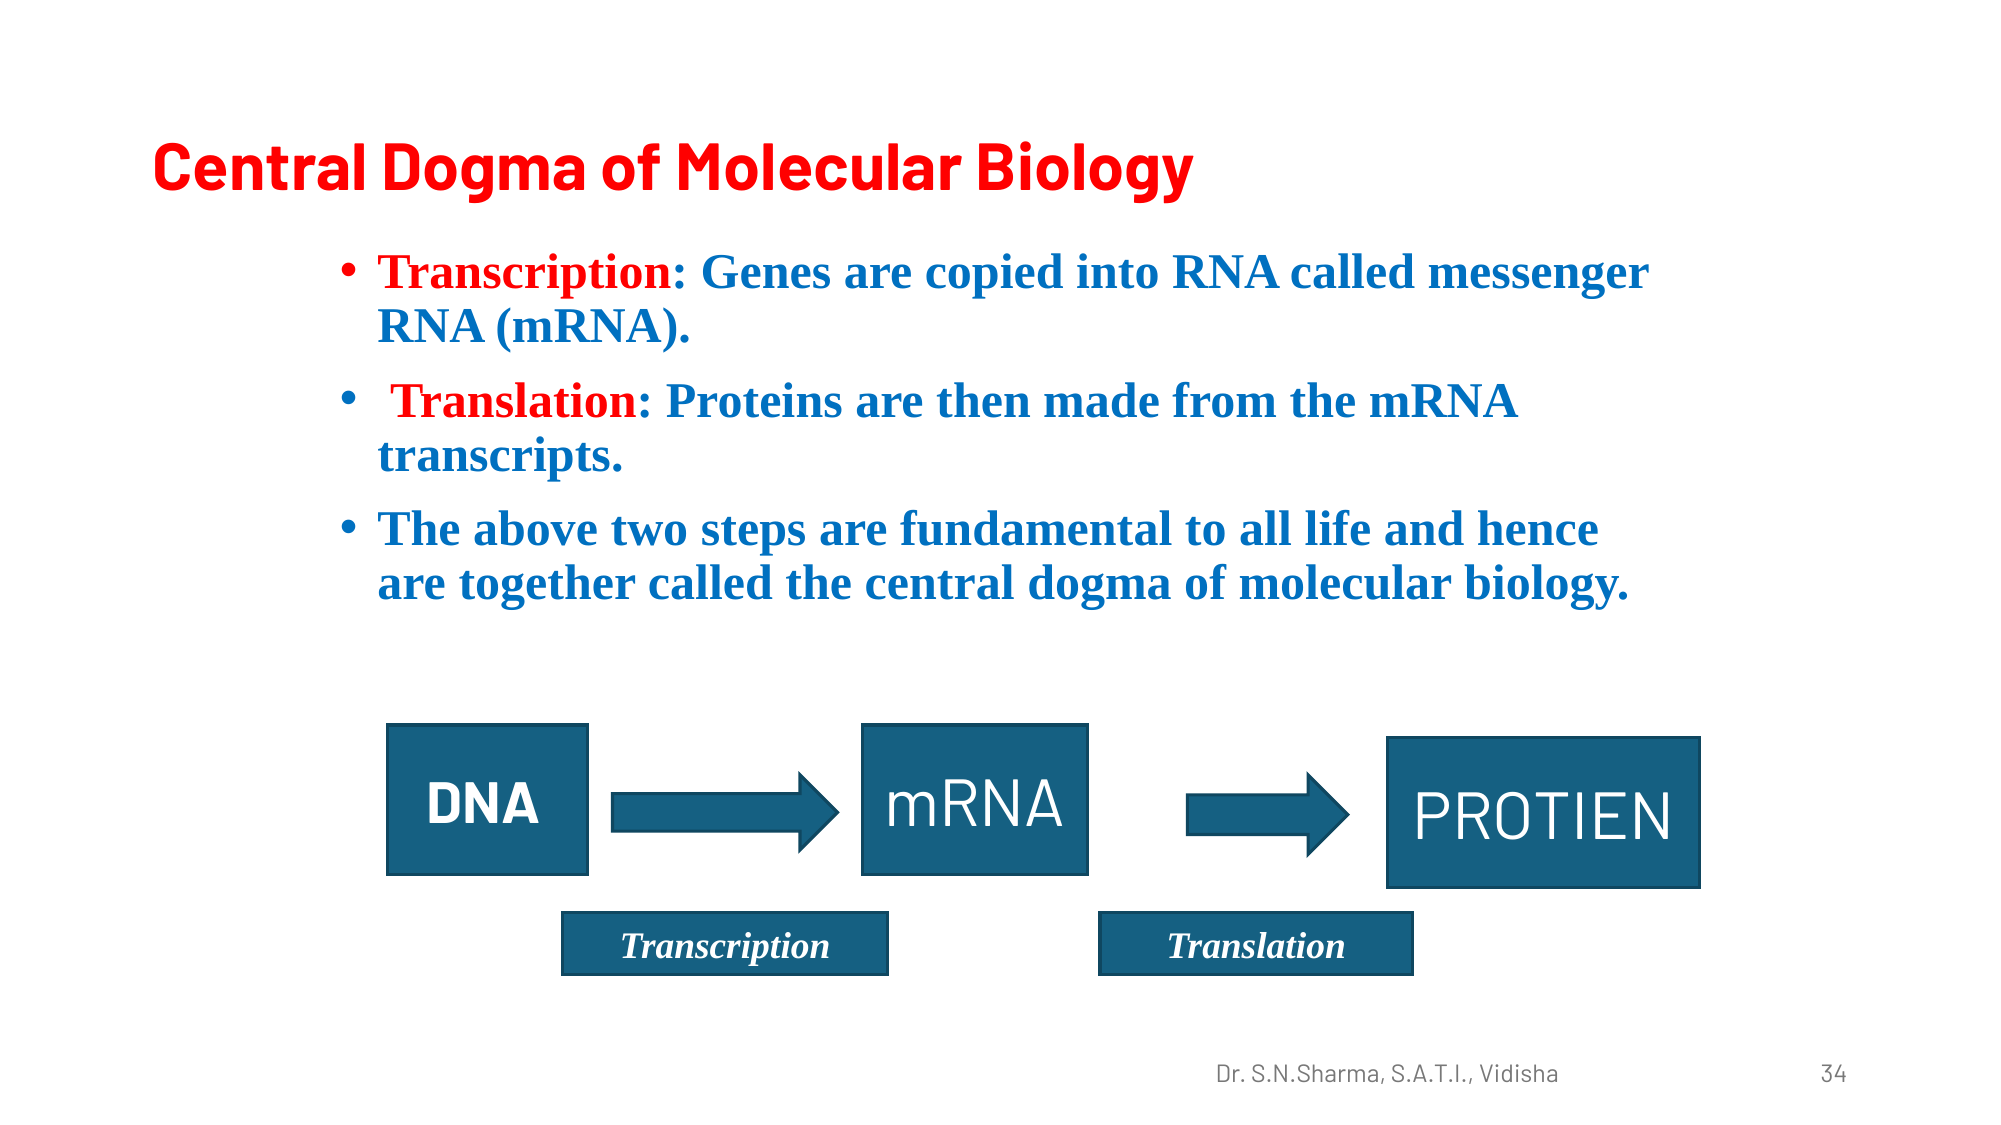

# Central Dogma of Molecular Biology
Transcription: Genes are copied into RNA called messenger RNA (mRNA).
 Translation: Proteins are then made from the mRNA transcripts.
The above two steps are fundamental to all life and hence are together called the central dogma of molecular biology.
DNA
mRNA
PROTIEN

Transcription
Translation
34
Dr. S.N.Sharma, S.A.T.I., Vidisha